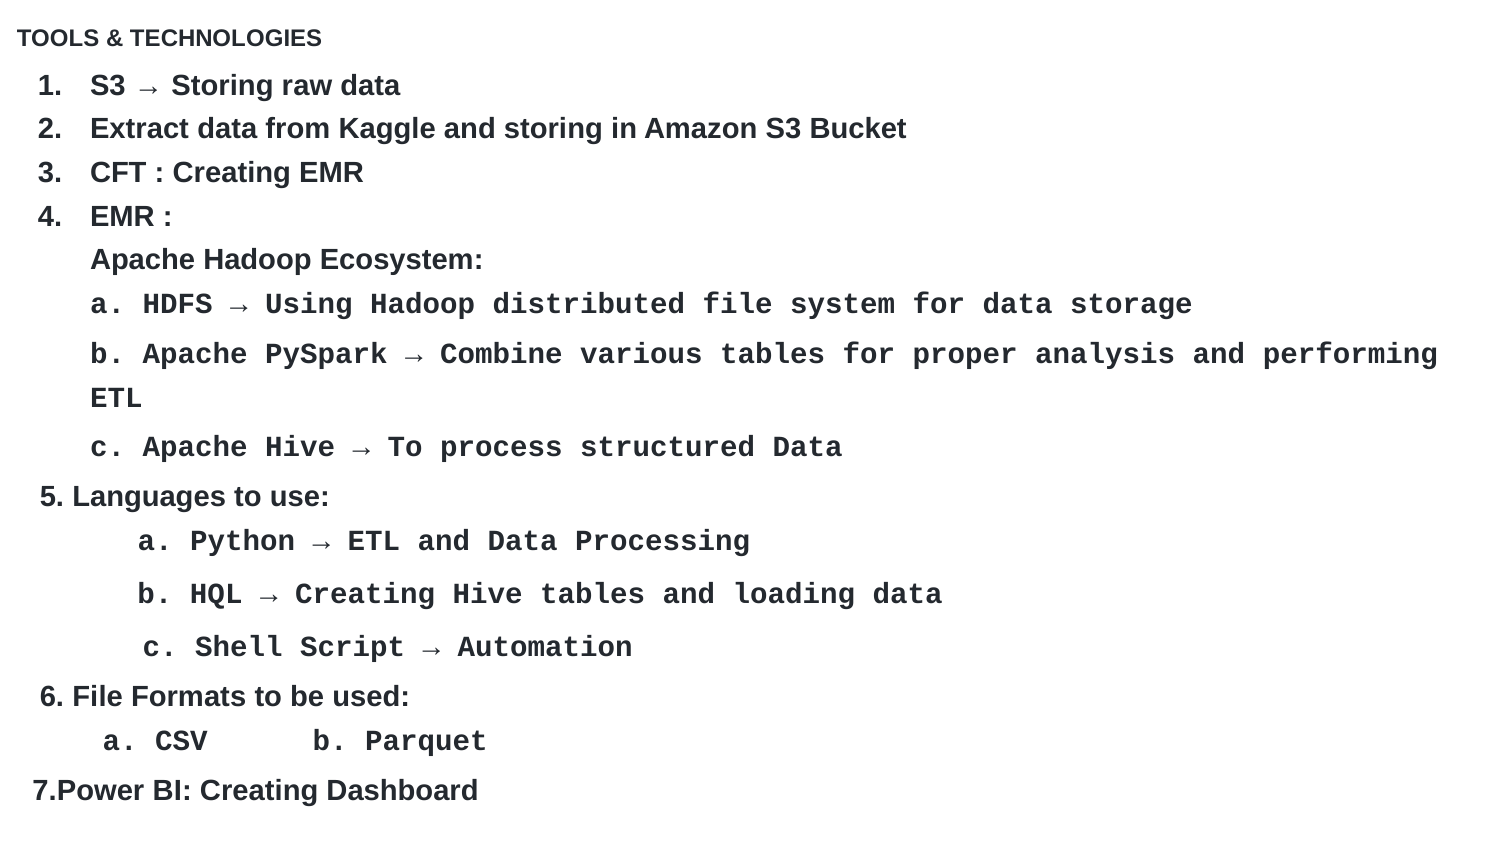

TOOLS & TECHNOLOGIES
S3 → Storing raw data
Extract data from Kaggle and storing in Amazon S3 Bucket
CFT : Creating EMR
EMR :
Apache Hadoop Ecosystem:
a. HDFS → Using Hadoop distributed file system for data storage
b. Apache PySpark → Combine various tables for proper analysis and performing ETL
c. Apache Hive → To process structured Data
   5. Languages to use:
       a. Python → ETL and Data Processing
       b. HQL → Creating Hive tables and loading data
   c. Shell Script → Automation
   6. File Formats to be used:
     a. CSV      b. Parquet
 7.Power BI: Creating Dashboard